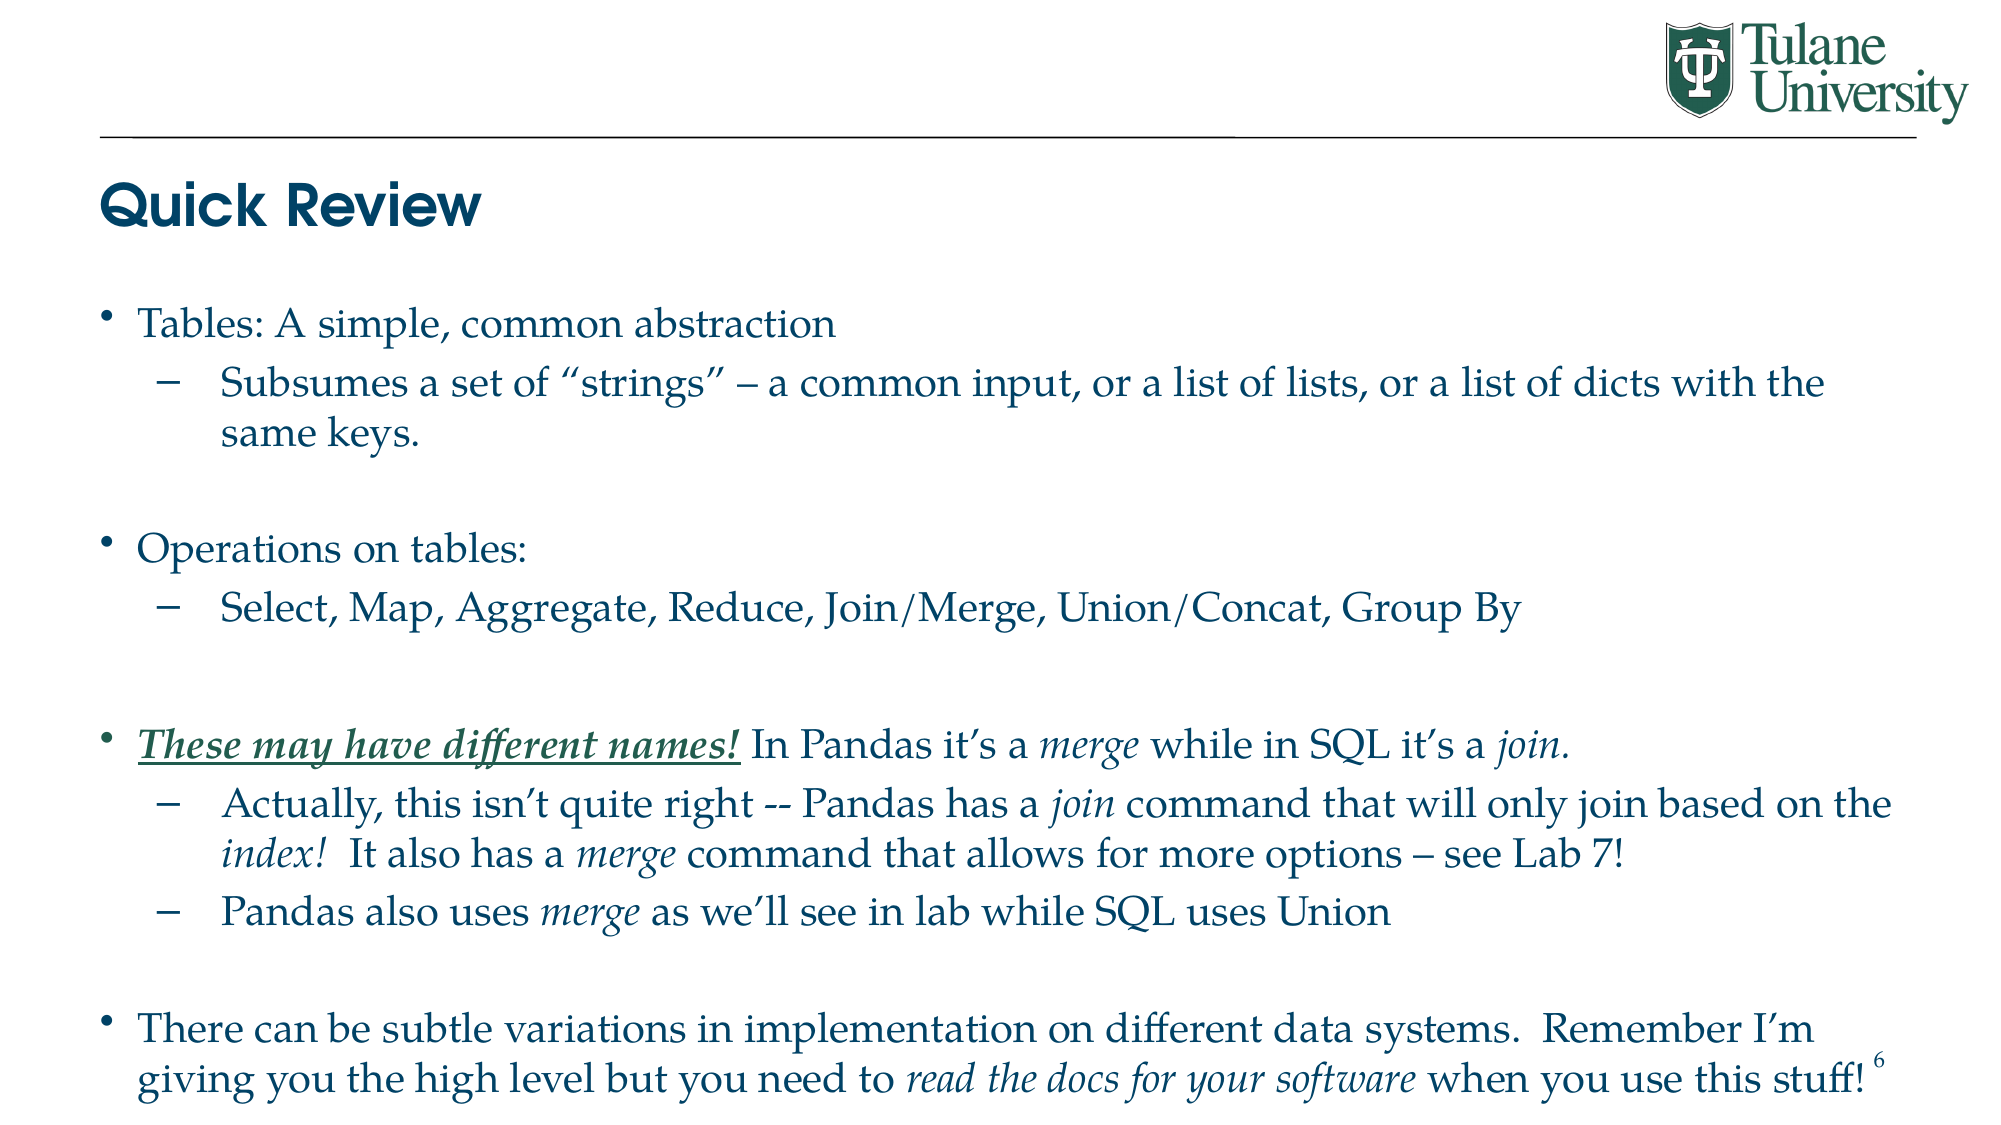

# Quick Review
Tables: A simple, common abstraction
Subsumes a set of “strings” – a common input, or a list of lists, or a list of dicts with the same keys.

Operations on tables:
Select, Map, Aggregate, Reduce, Join/Merge, Union/Concat, Group By

These may have different names! In Pandas it’s a merge while in SQL it’s a join.
Actually, this isn’t quite right -- Pandas has a join command that will only join based on the index!  It also has a merge command that allows for more options – see Lab 7!
Pandas also uses merge as we’ll see in lab while SQL uses Union

There can be subtle variations in implementation on different data systems.  Remember I’m giving you the high level but you need to read the docs for your software when you use this stuff!

6